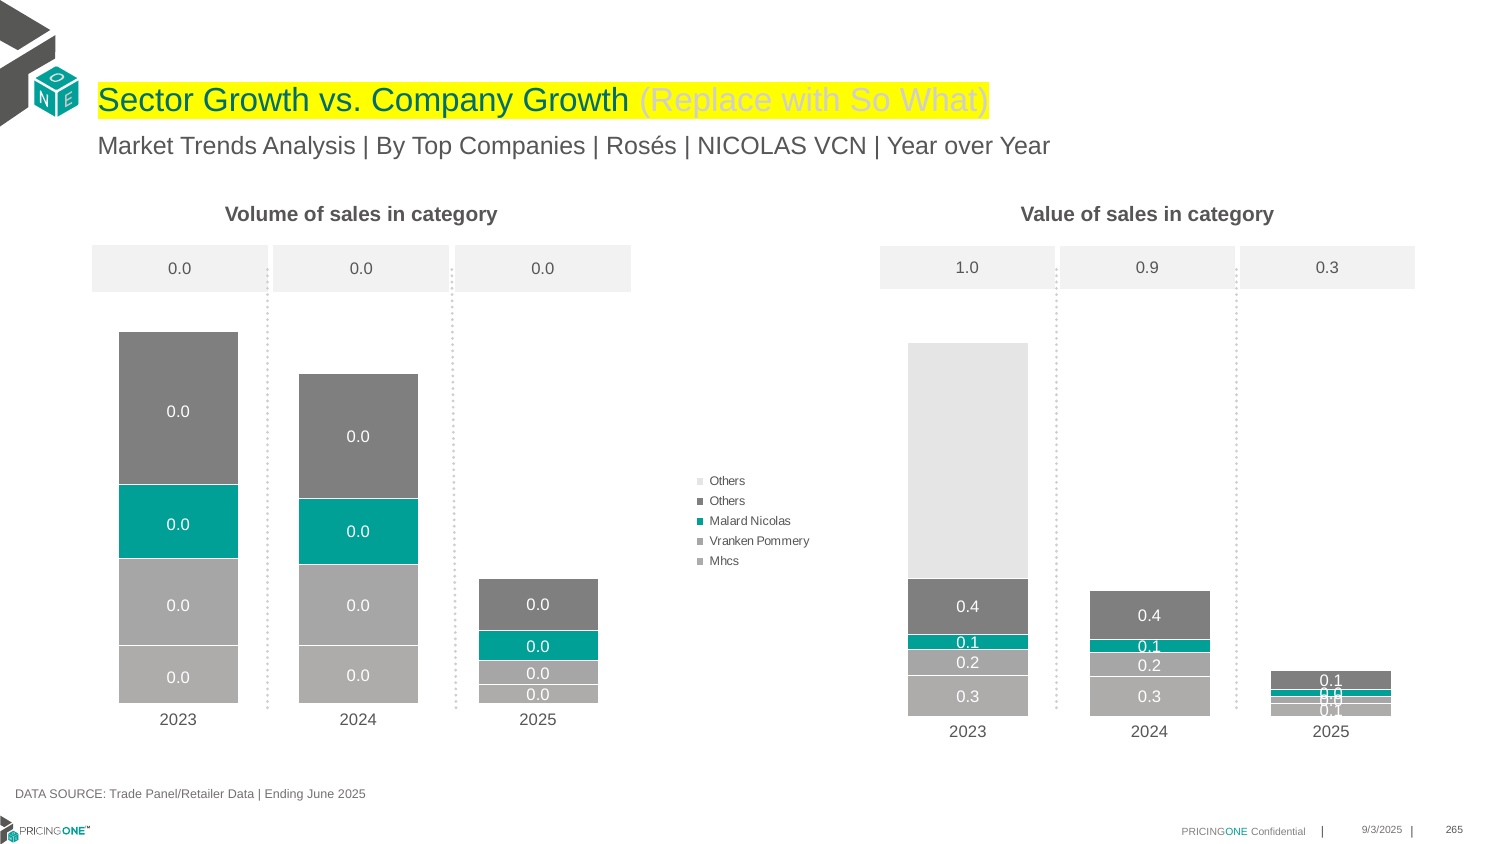

# Sector Growth vs. Company Growth (Replace with So What)
Market Trends Analysis | By Top Companies | Rosés | NICOLAS VCN | Year over Year
| Value of sales in category |  |  |
| --- | --- | --- |
| 1.0 | 0.9 | 0.3 |
| Volume of sales in category |  |  |
| --- | --- | --- |
| 0.0 | 0.0 | 0.0 |

### Chart

| Category | Mhcs | Vranken Pommery | Malard Nicolas | Others | Others |
|---|---|---|---|---|---|
| 2023 | 0.292119 | 0.18547 | 0.107158 | 0.400427 | 1.697000000160187 |
| 2024 | 0.282131 | 0.172313 | 0.09685 | 0.351045 | 0.0 |
| 2025 | 0.091717 | 0.049795 | 0.045712 | 0.141802 | 0.0 |

### Chart

| Category | Mhcs | Vranken Pommery | Malard Nicolas | Others | Others |
|---|---|---|---|---|---|
| 2023 | 0.002292 | 0.003412 | 0.002932 | 0.00602 | 0.0 |
| 2024 | 0.002264 | 0.003225 | 0.002569 | 0.004964 | -1.455191522836685e-11 |
| 2025 | 0.000738 | 0.000934 | 0.001203 | 0.002053 | 0.0 |
DATA SOURCE: Trade Panel/Retailer Data | Ending June 2025

9/3/2025
265